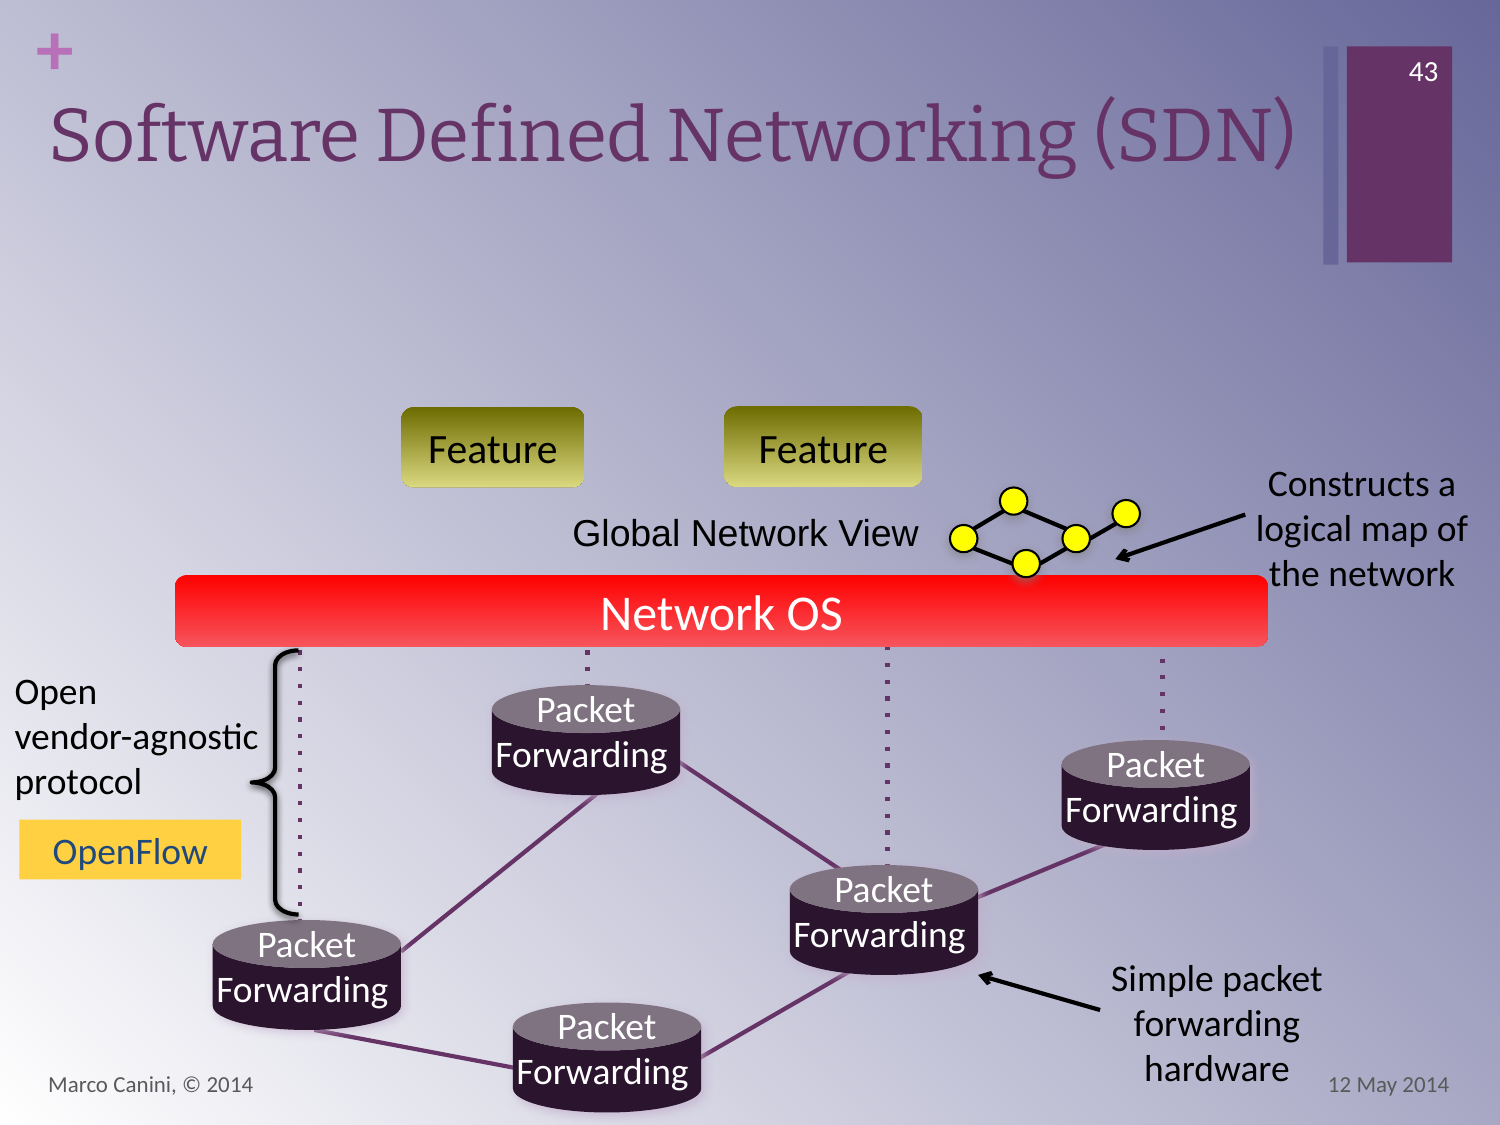

43
# Software Defined Networking (SDN)
Feature
Feature
Constructs a logical map of the network

Global Network View
Network OS

Open
vendor-agnostic protocol
Packet
Forwarding

Packet
Forwarding

OpenFlow
Packet
Forwarding

Packet
Forwarding

Simple packet forwarding hardware
Packet
Forwarding

Marco Canini, © 2014
12 May 2014